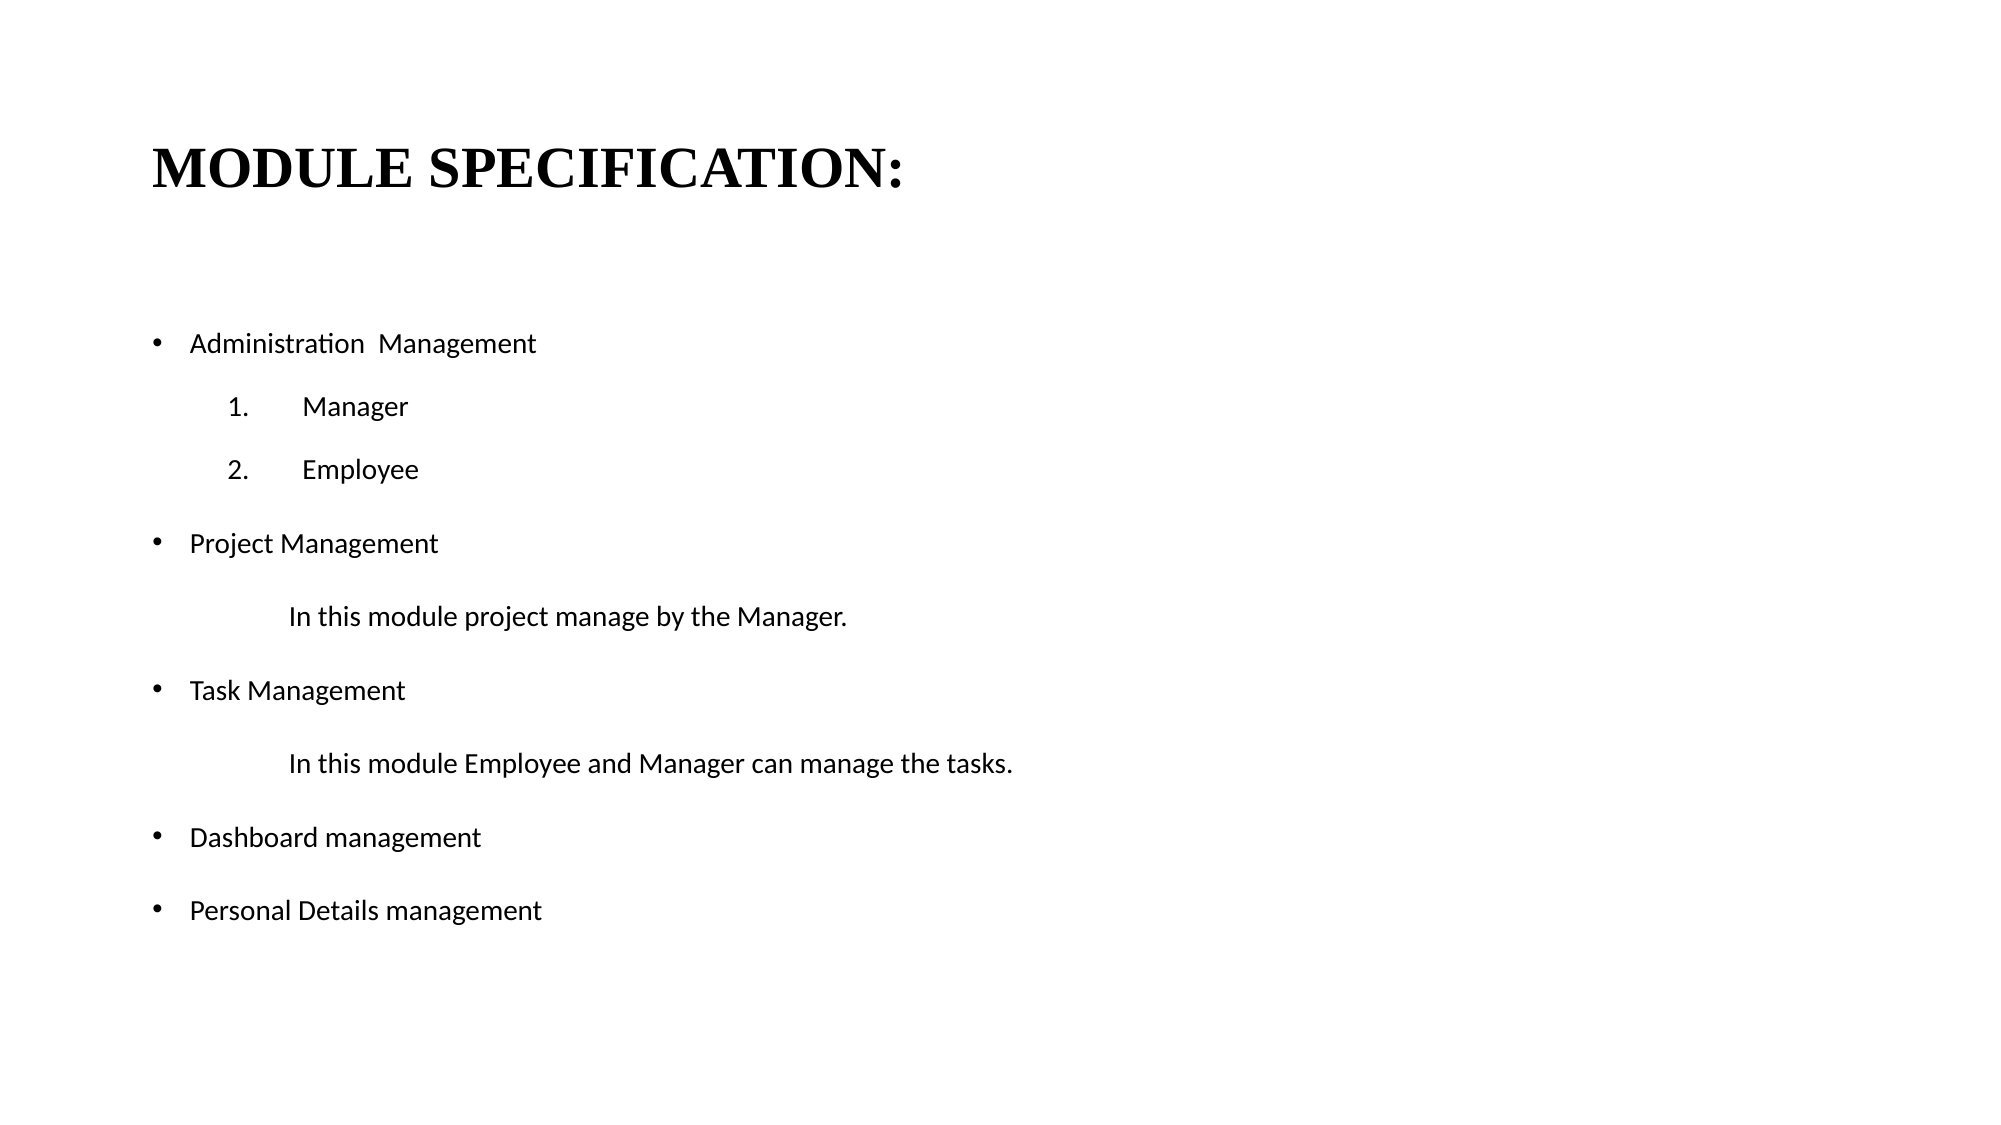

# MODULE SPECIFICATION:
Administration  Management
Manager
Employee
Project Management
                     In this module project manage by the Manager.
Task Management
                     In this module Employee and Manager can manage the tasks.
Dashboard management
Personal Details management